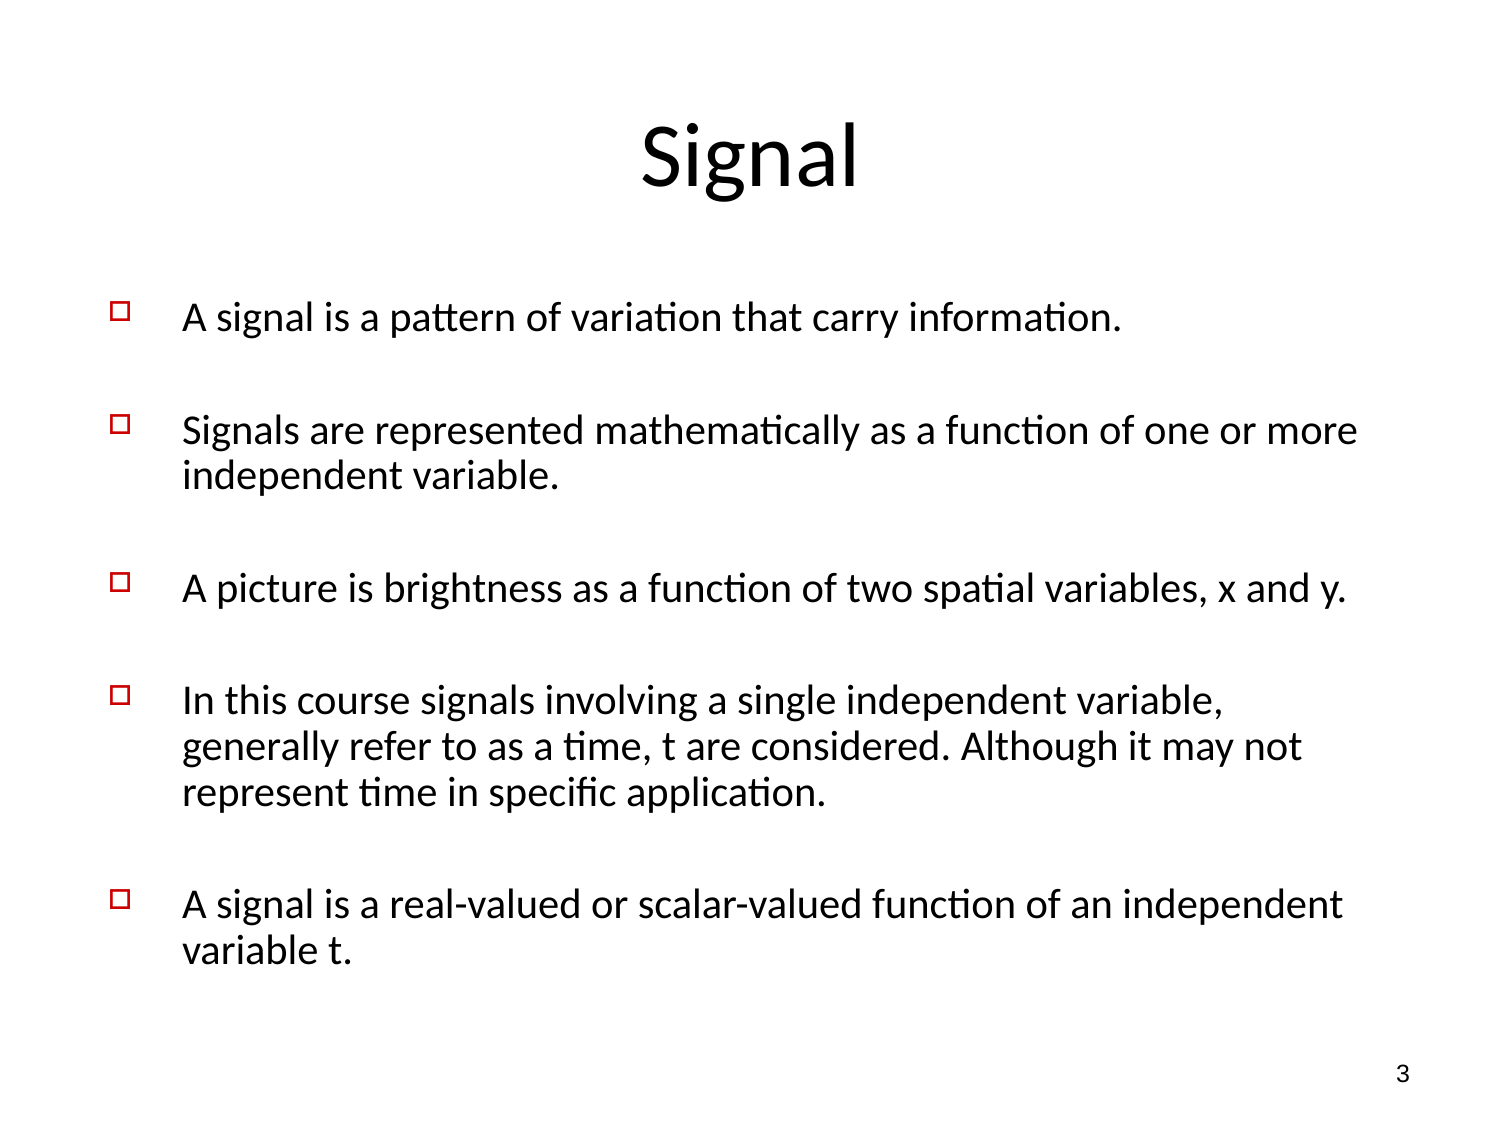

Signal
A signal is a pattern of variation that carry information.

Signals are represented mathematically as a function of one or more independent variable.

A picture is brightness as a function of two spatial variables, x and y.

In this course signals involving a single independent variable, generally refer to as a time, t are considered. Although it may not represent time in specific application.

A signal is a real-valued or scalar-valued function of an independent variable t.
3